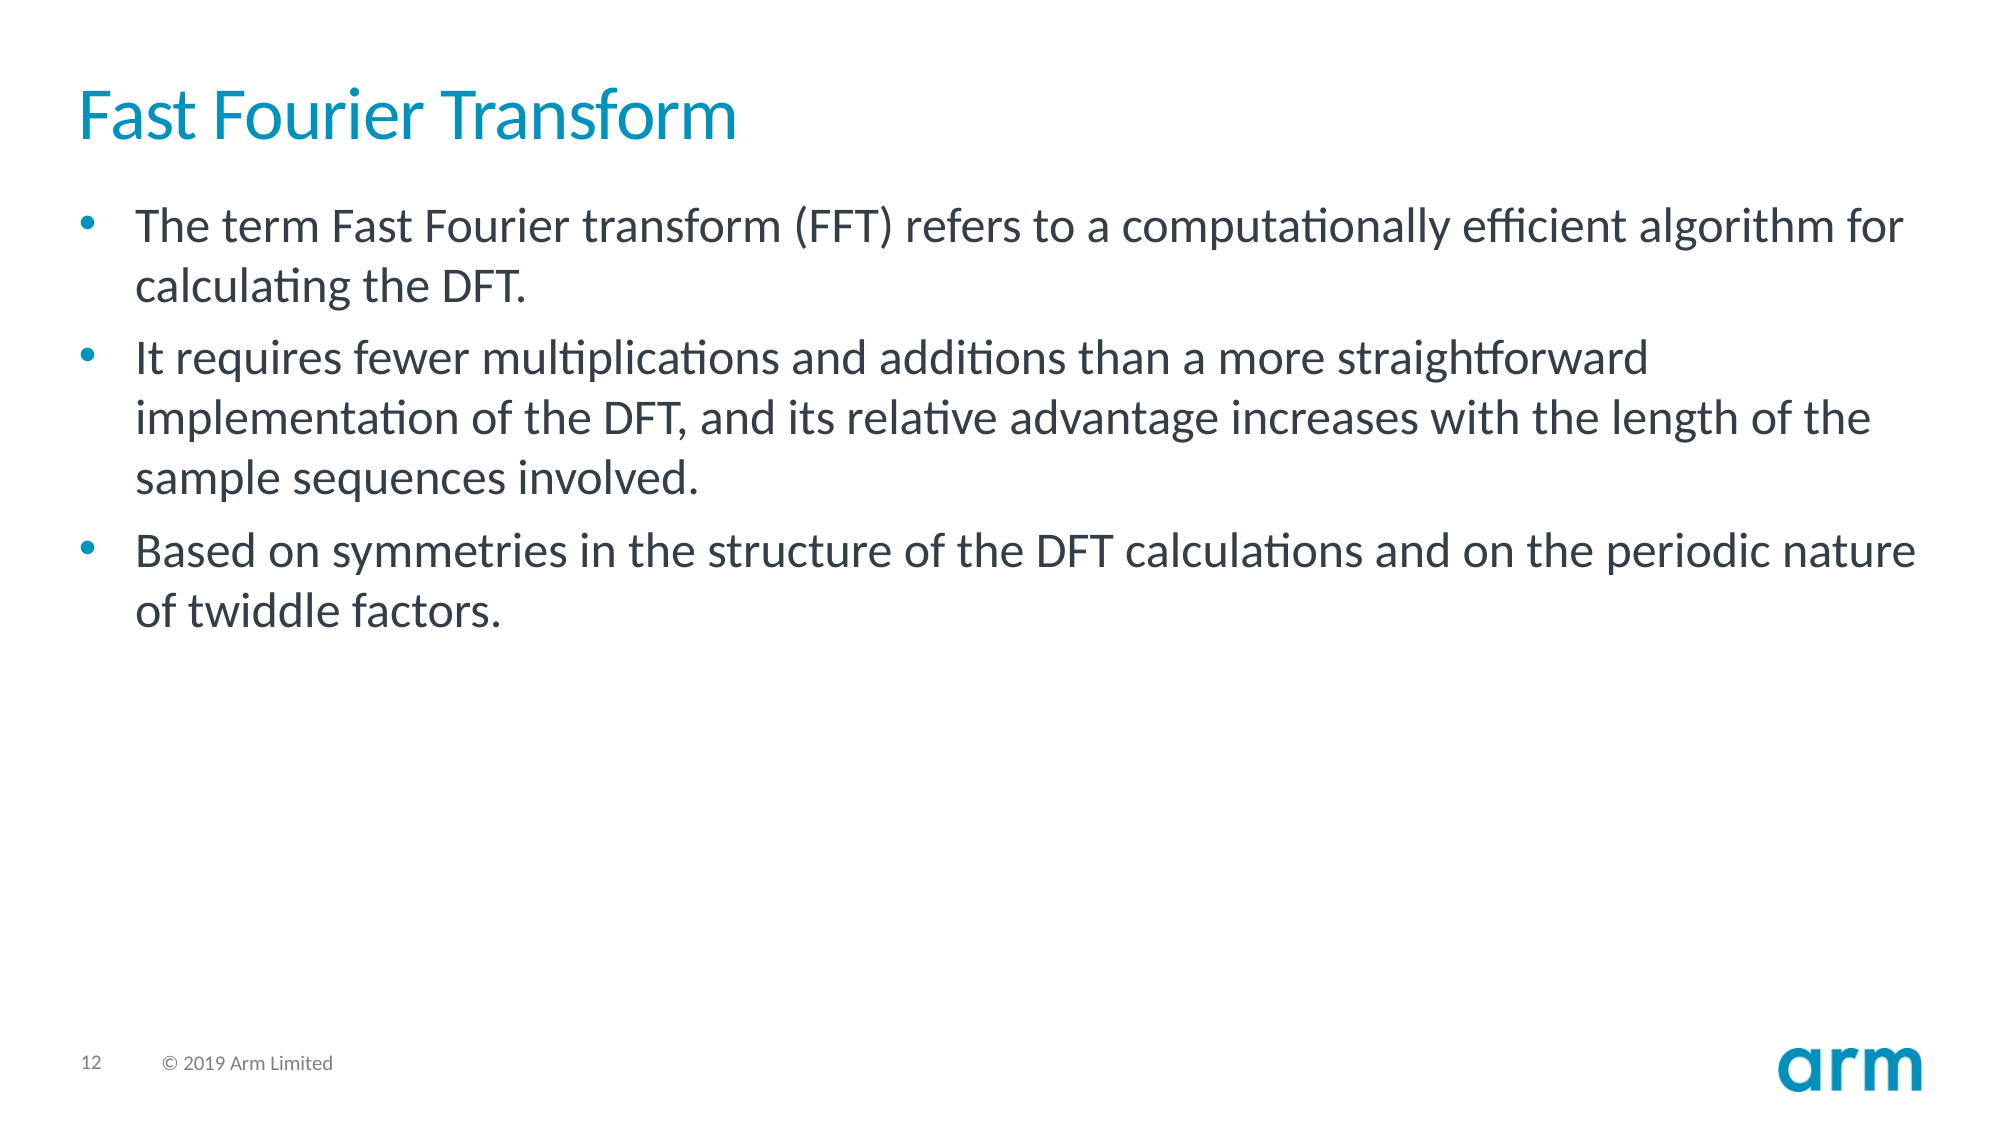

# Fast Fourier Transform
The term Fast Fourier transform (FFT) refers to a computationally efficient algorithm for calculating the DFT.
It requires fewer multiplications and additions than a more straightforward implementation of the DFT, and its relative advantage increases with the length of the sample sequences involved.
Based on symmetries in the structure of the DFT calculations and on the periodic nature of twiddle factors.